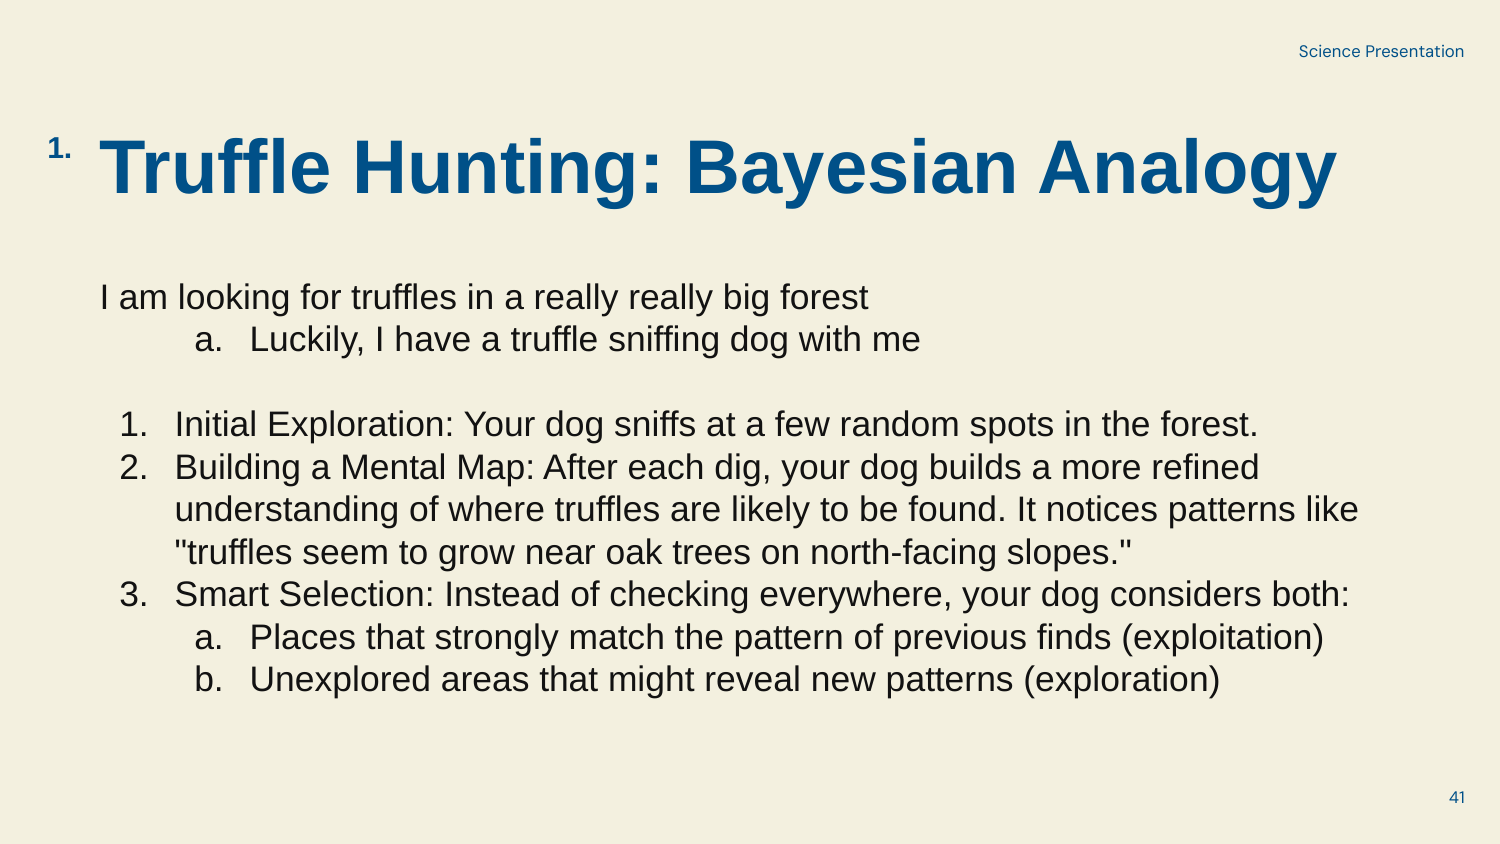

Science Presentation
1.
Truffle Hunting: Bayesian Analogy
I am looking for truffles in a really really big forest
Luckily, I have a truffle sniffing dog with me

Initial Exploration: Your dog sniffs at a few random spots in the forest.
Building a Mental Map: After each dig, your dog builds a more refined understanding of where truffles are likely to be found. It notices patterns like "truffles seem to grow near oak trees on north-facing slopes."
Smart Selection: Instead of checking everywhere, your dog considers both:
Places that strongly match the pattern of previous finds (exploitation)
Unexplored areas that might reveal new patterns (exploration)
41